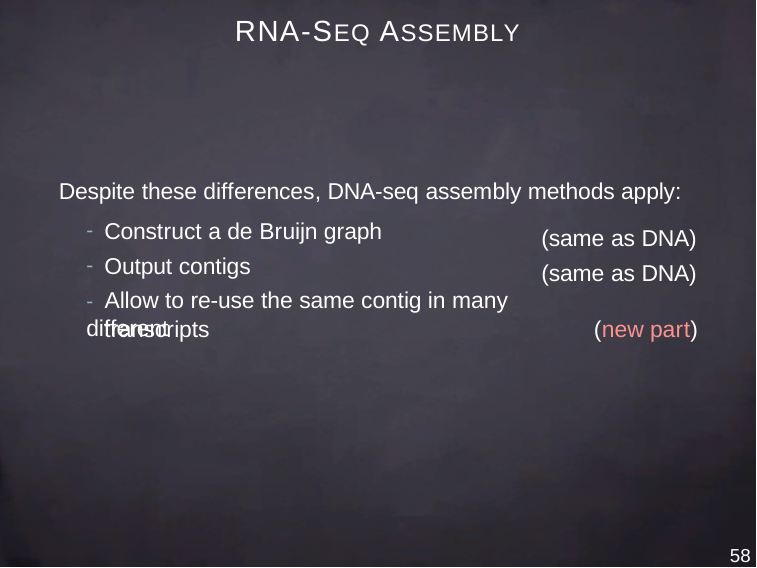

# RNA-SEQ ASSEMBLY
Despite these differences, DNA-seq assembly methods apply:
Construct a de Bruijn graph
Output contigs
(same as DNA) (same as DNA)
-  Allow to re-use the same contig in many different
transcripts
(new part)
58